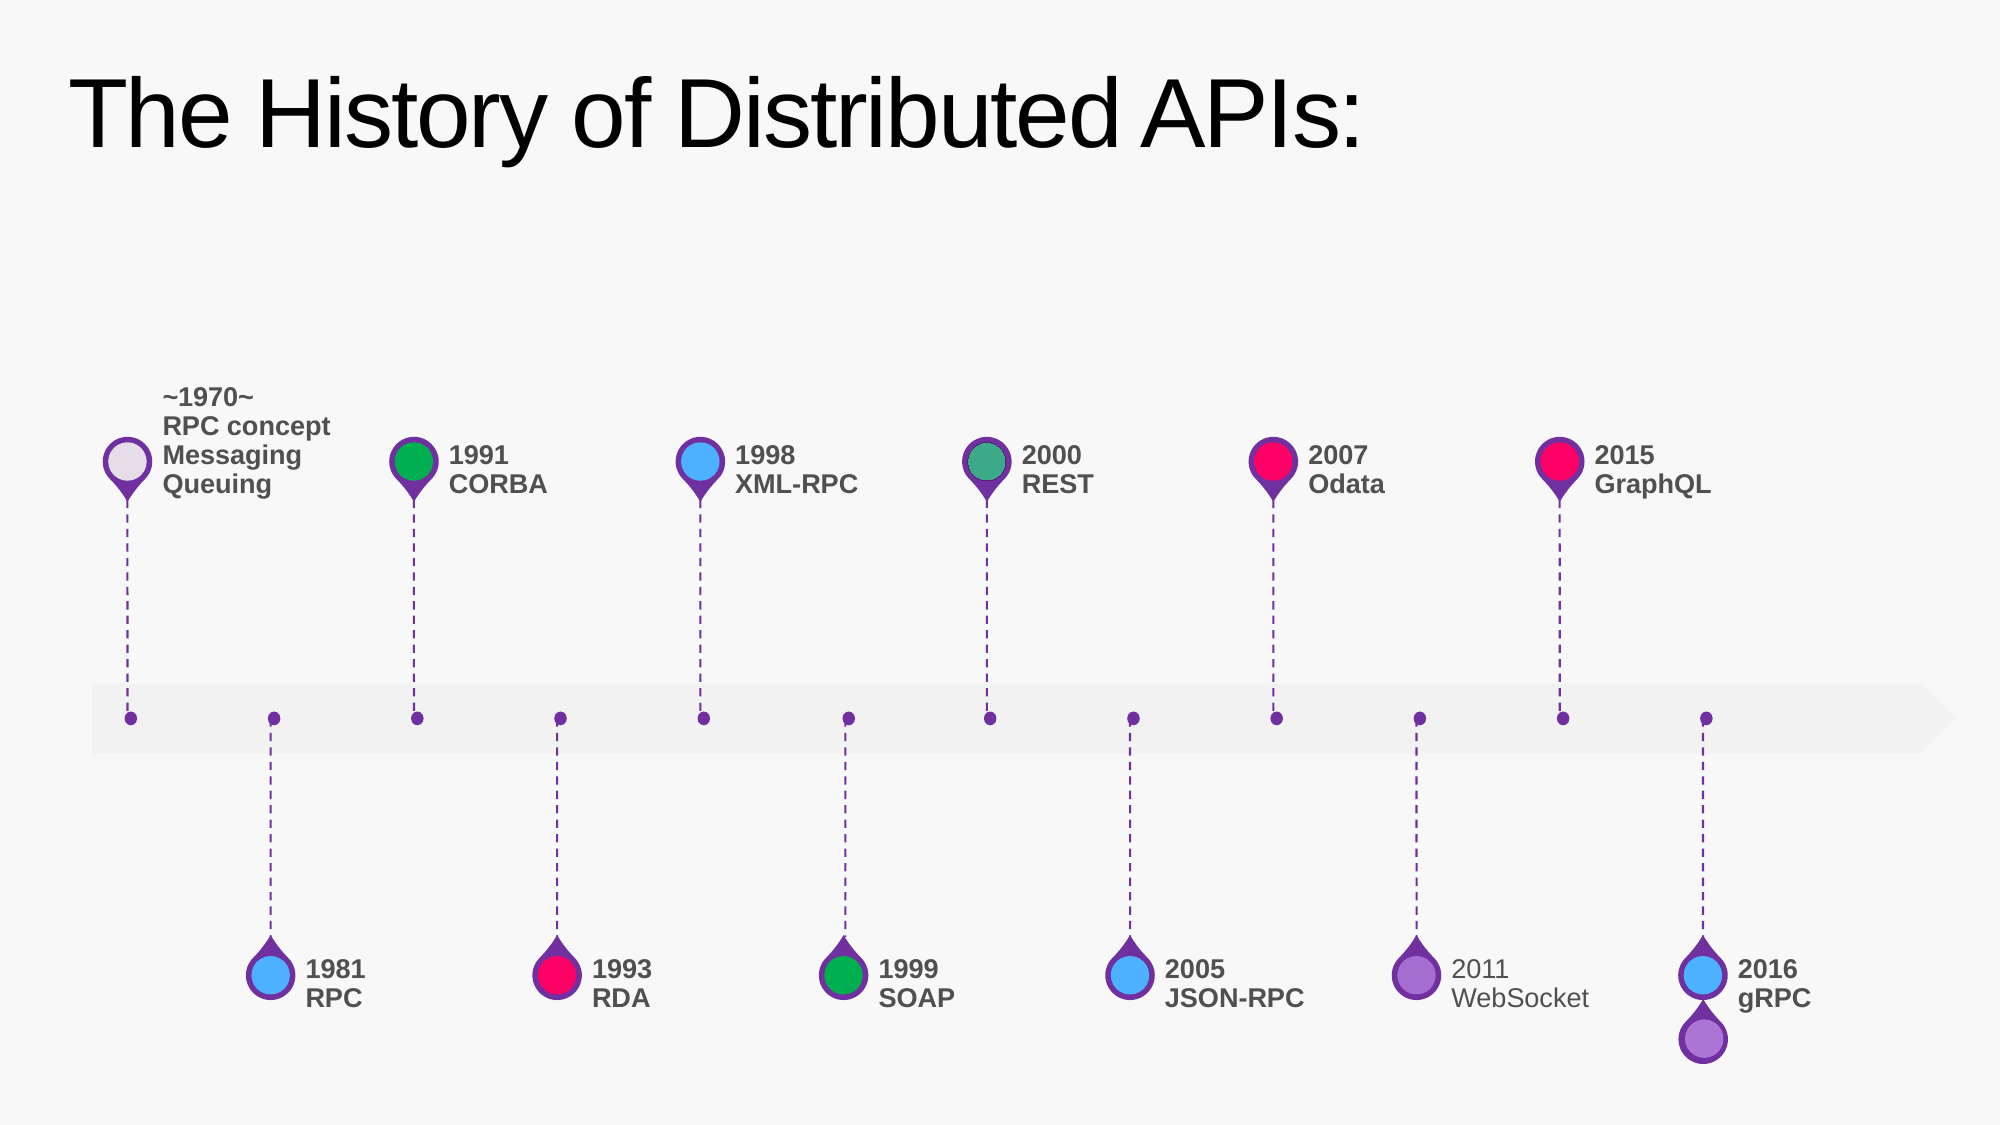

# The History of Distributed APIs:

~1970~
RPC concept
Messaging
Queuing
1981
RPC
1991
CORBA
1993
RDA
1998
XML-RPC
1999
SOAP
2000
REST
2005
JSON-RPC
2007
Odata
2011
WebSocket
2015
GraphQL
2016
gRPC